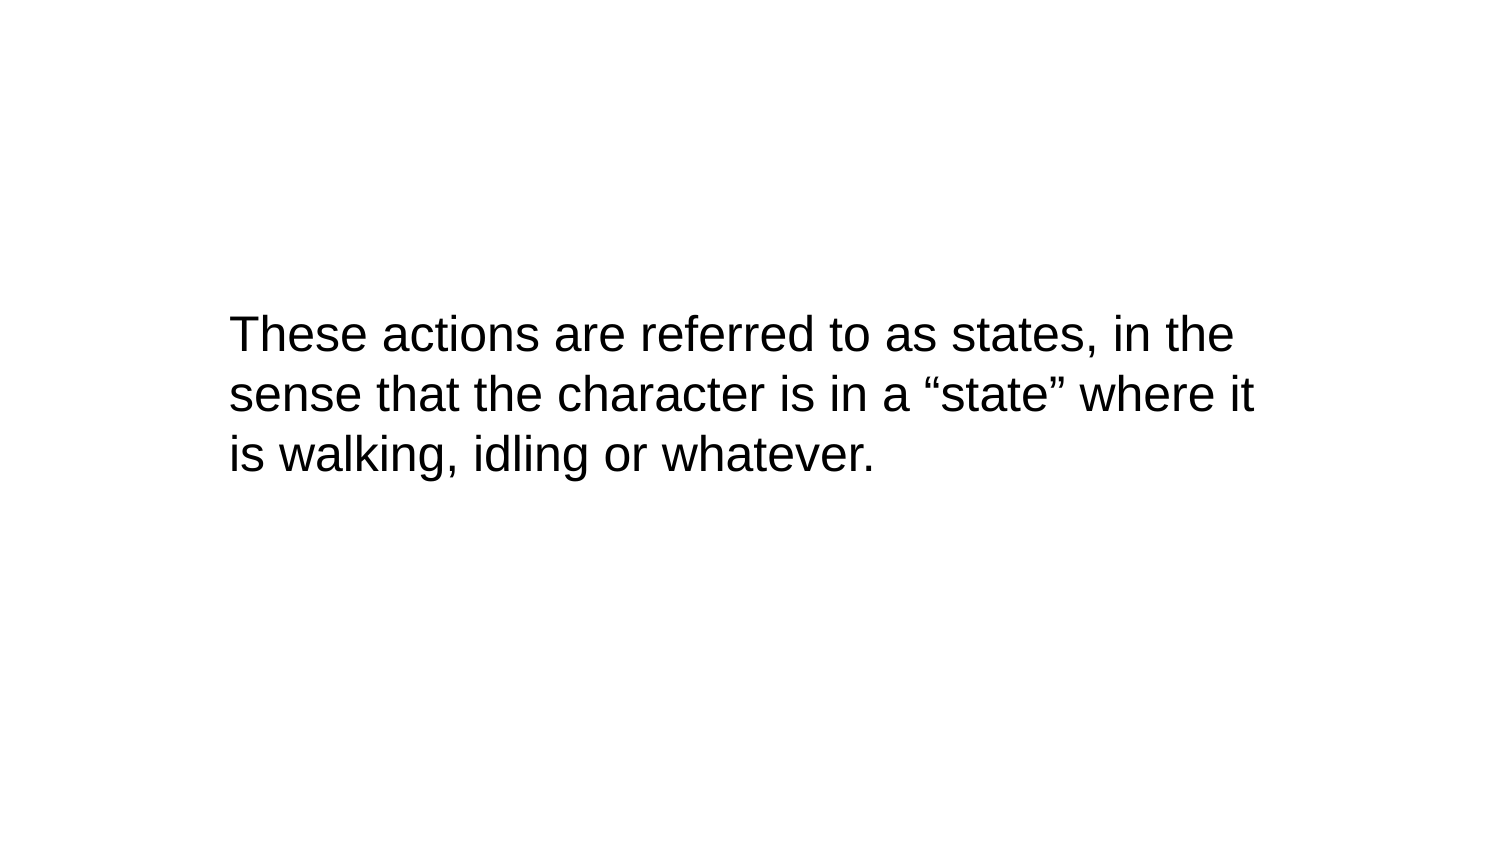

These actions are referred to as states, in the sense that the character is in a “state” where it is walking, idling or whatever.